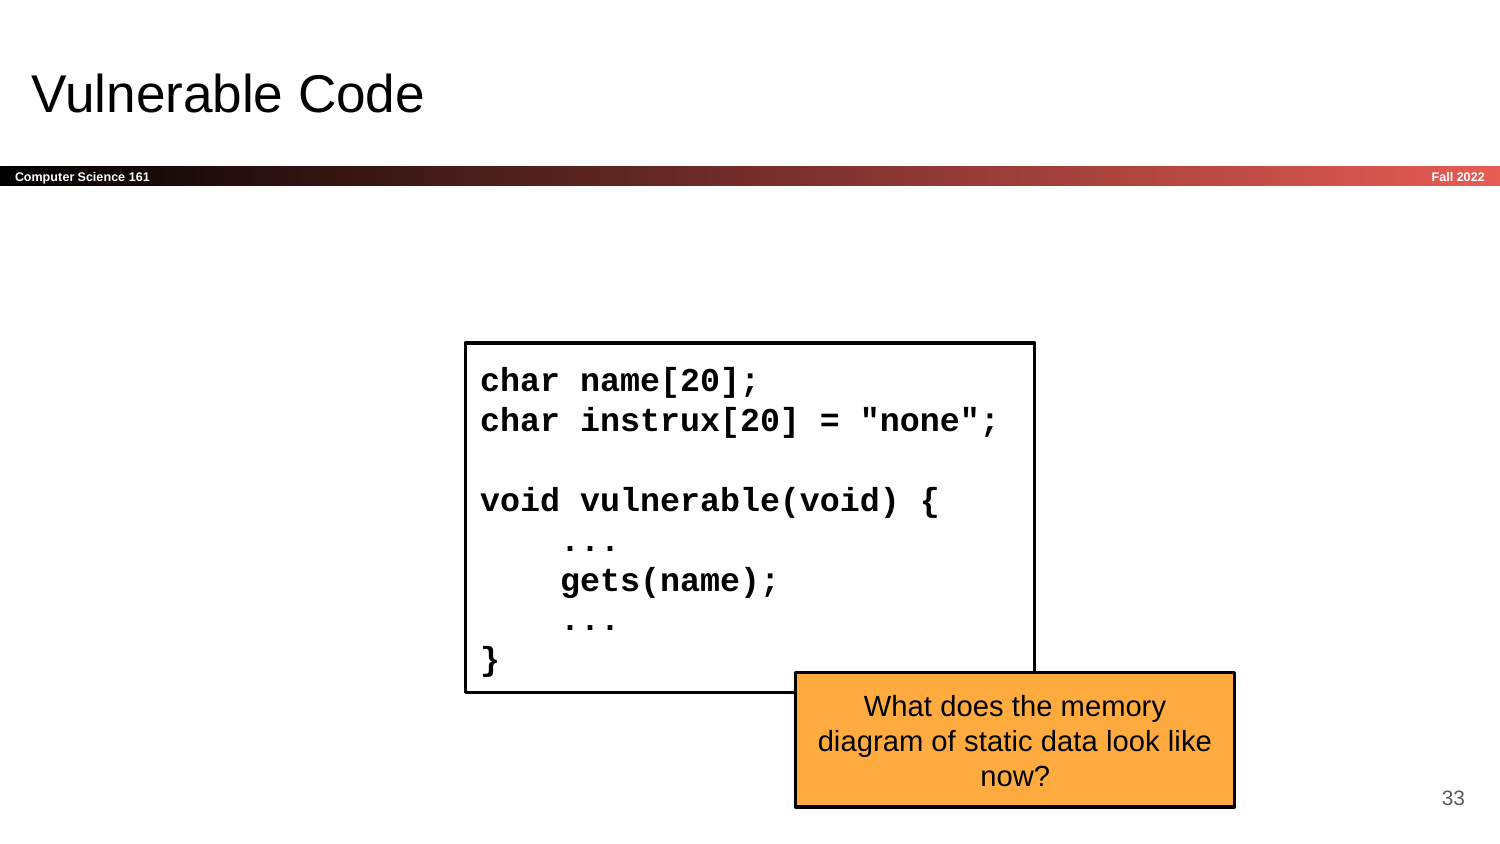

# Vulnerable Code
char name[20];
char instrux[20] = "none";

void vulnerable(void) {
    ...
    gets(name);
    ...
}
What does the memory diagram of static data look like now?
33